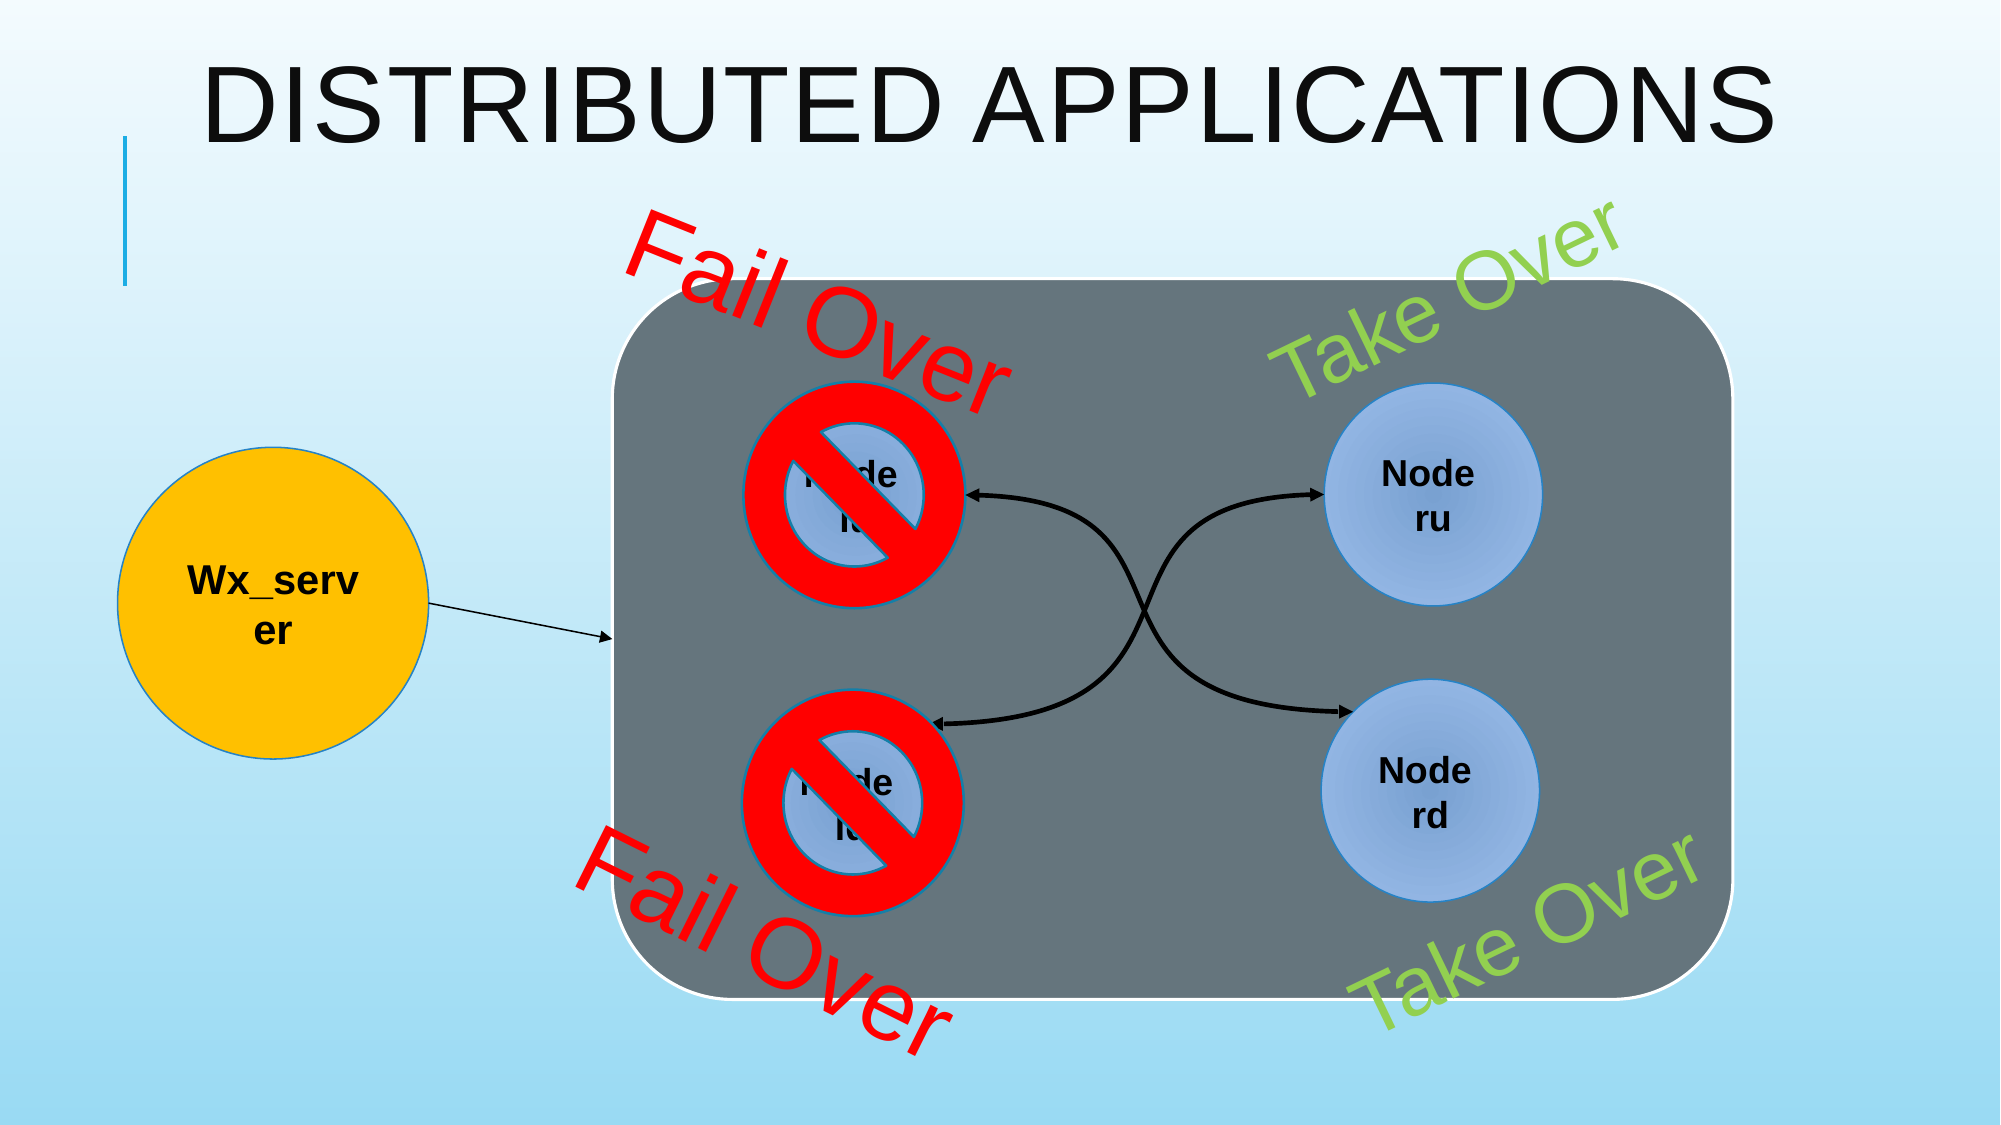

Distributed applications
Take Over
Fail Over

Node
ru
Node
lu
Node
rd

Node
ld
Take Over
Wx_server
Fail Over